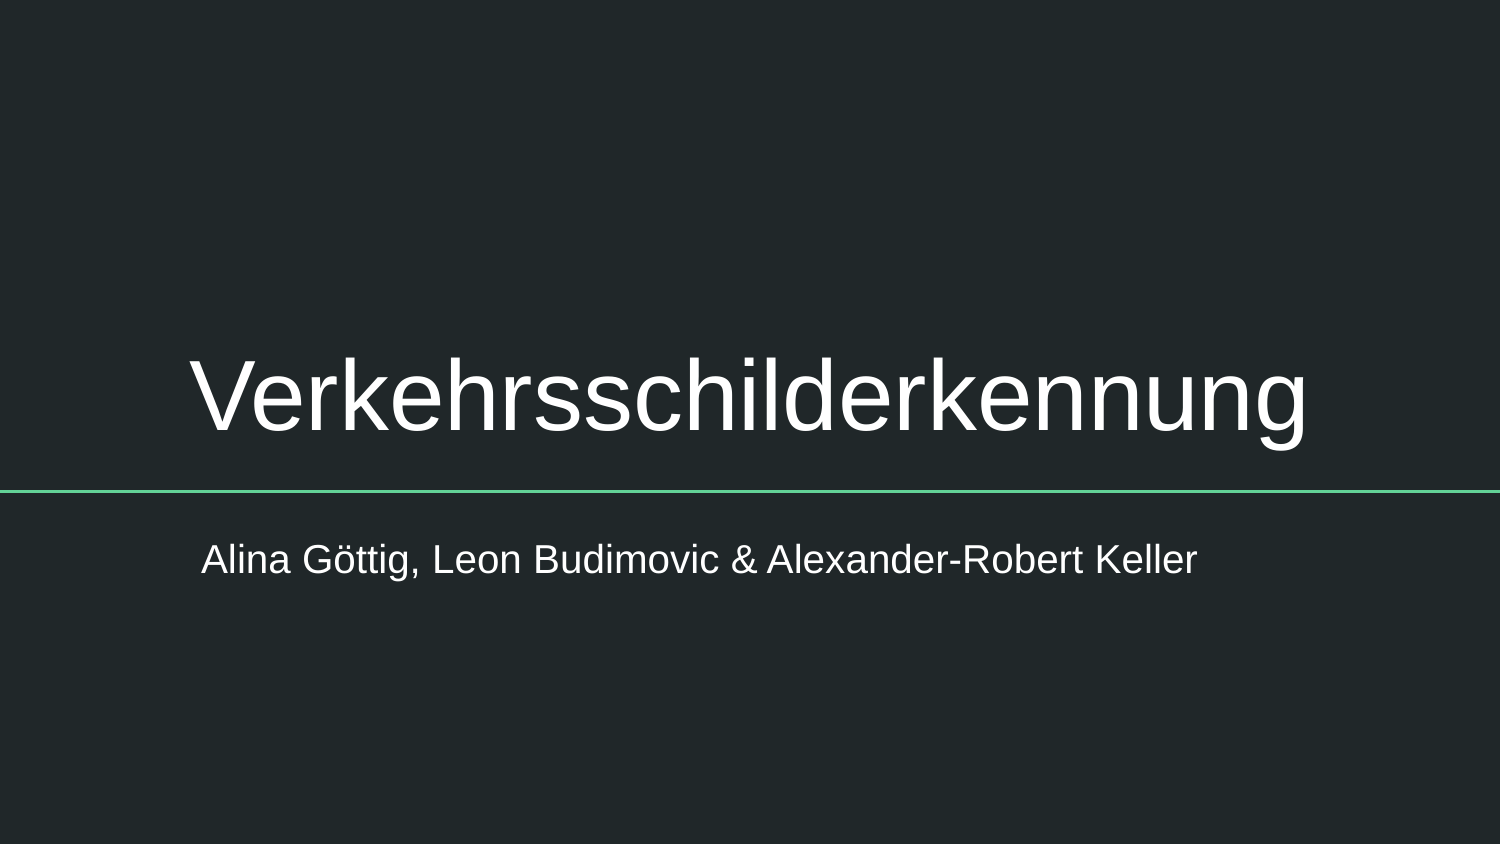

# Verkehrsschilderkennung
Alina Göttig, Leon Budimovic & Alexander-Robert Keller